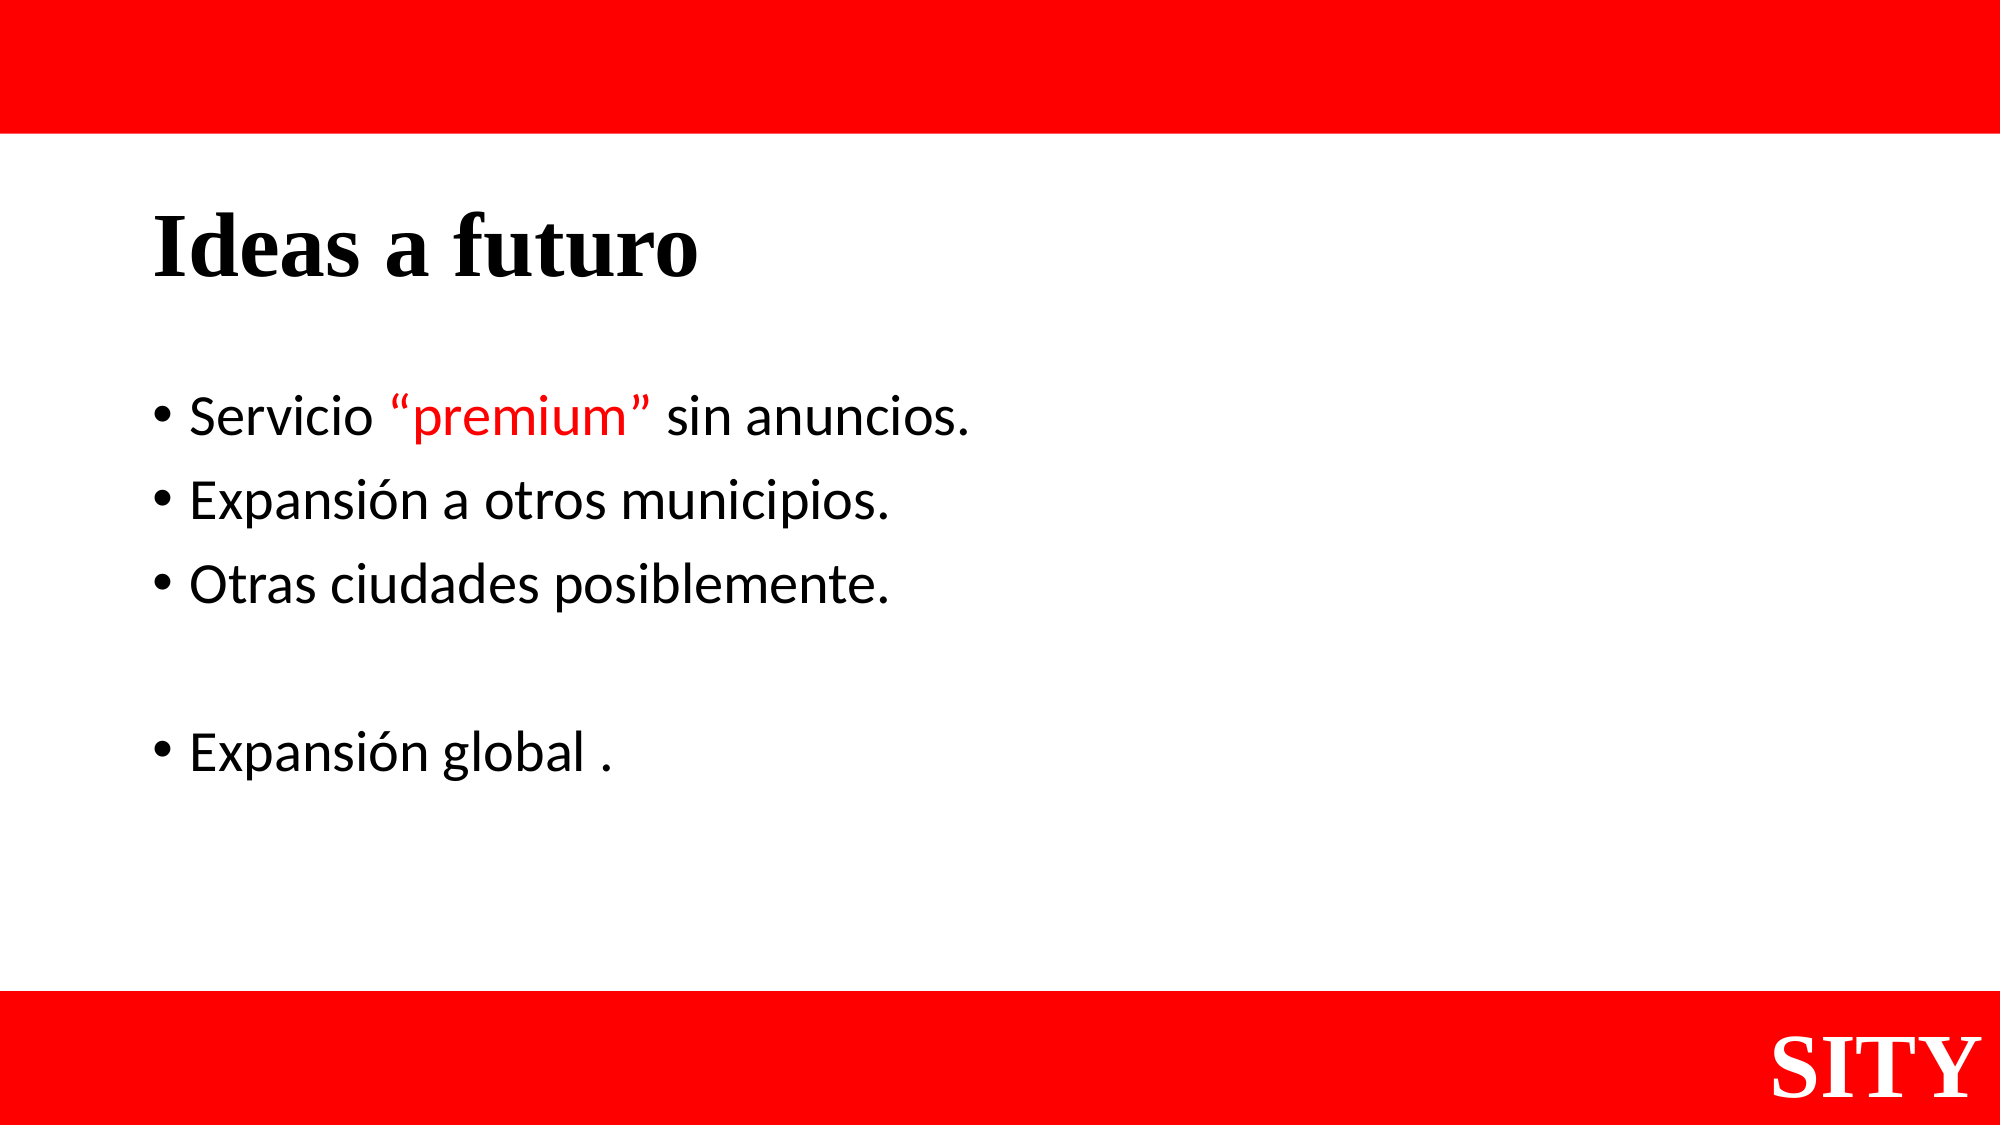

# Ideas a futuro
Servicio “premium” sin anuncios.
Expansión a otros municipios.
Otras ciudades posiblemente.

Expansión global .

SITY